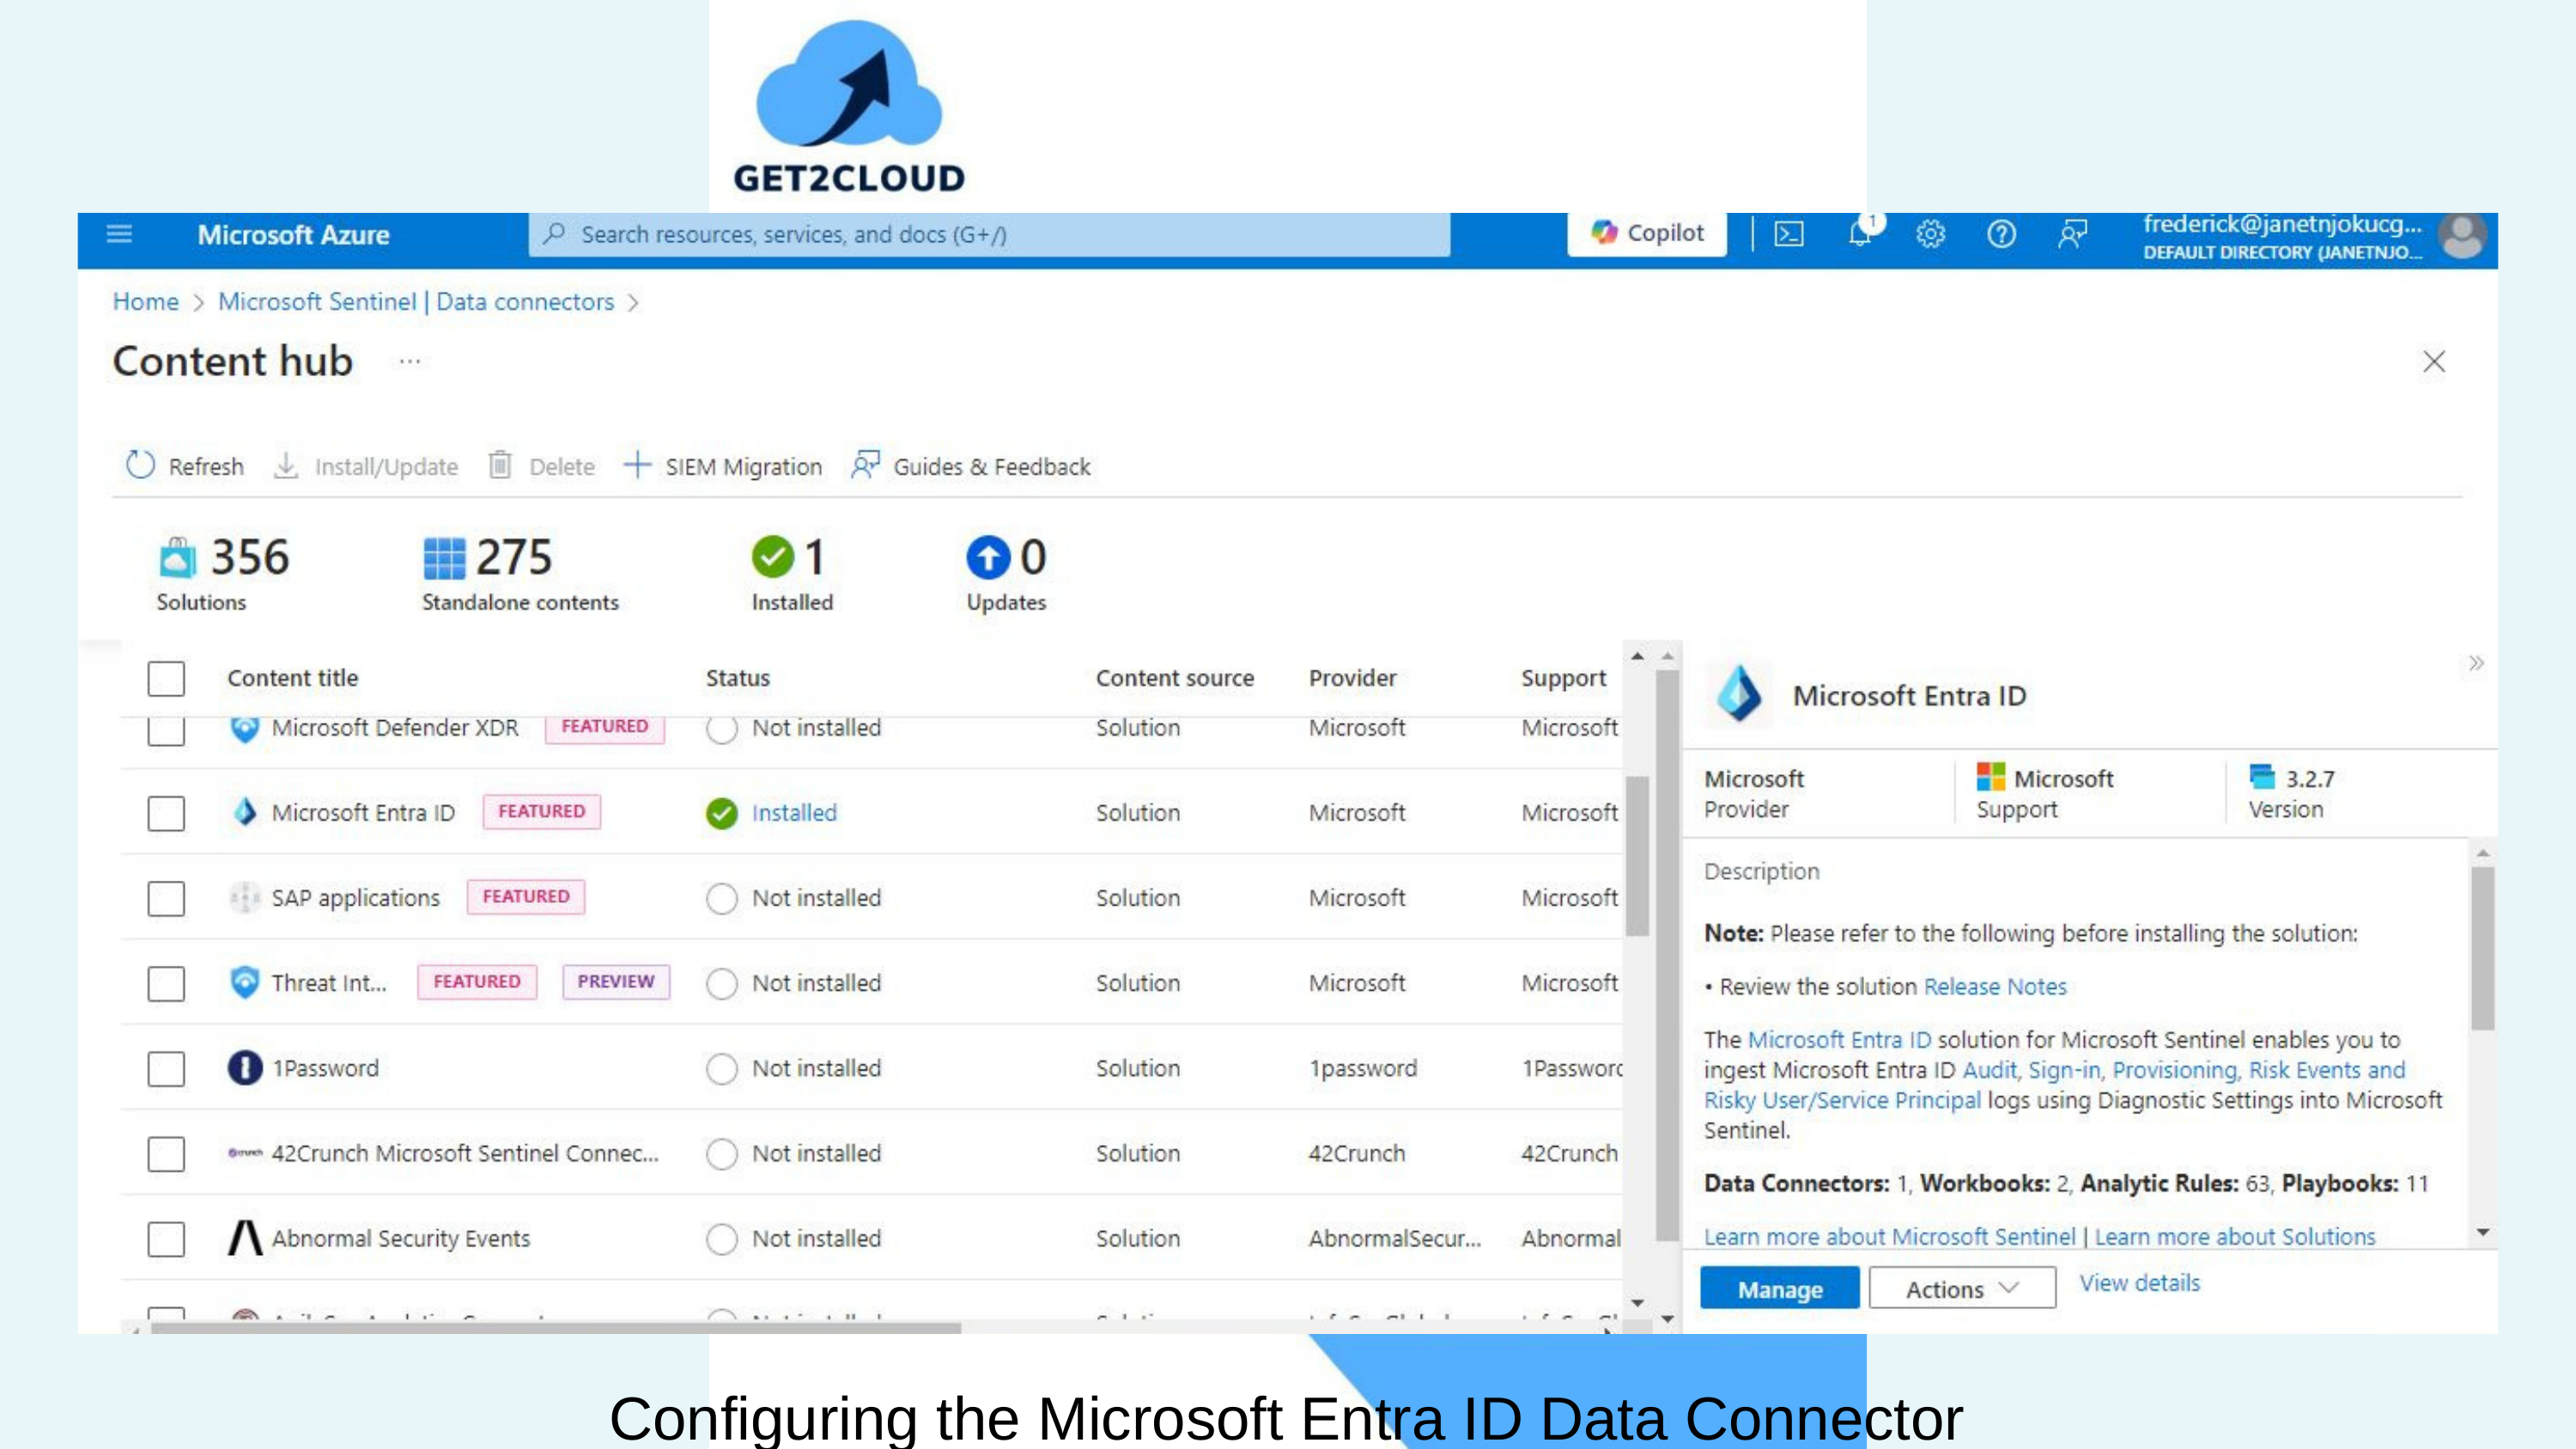

Configuring the Microsoft Entra ID Data Connector